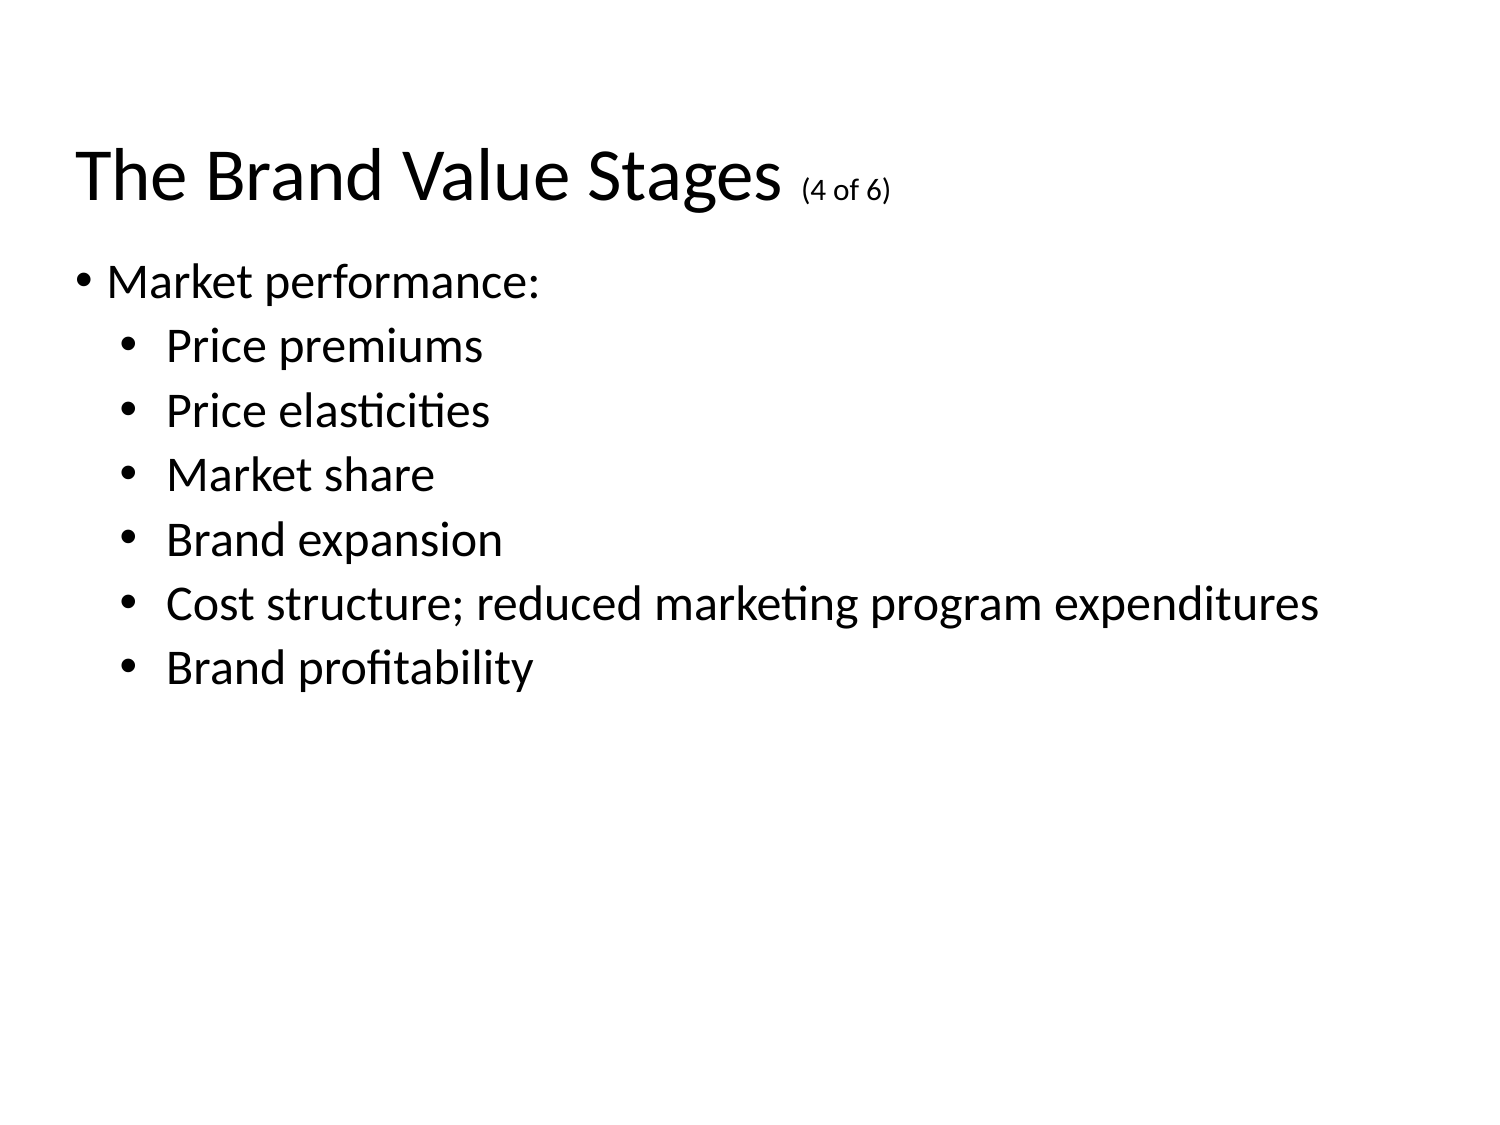

# The Brand Value Stages (4 of 6)
Market performance:
Price premiums
Price elasticities
Market share
Brand expansion
Cost structure; reduced marketing program expenditures
Brand profitability